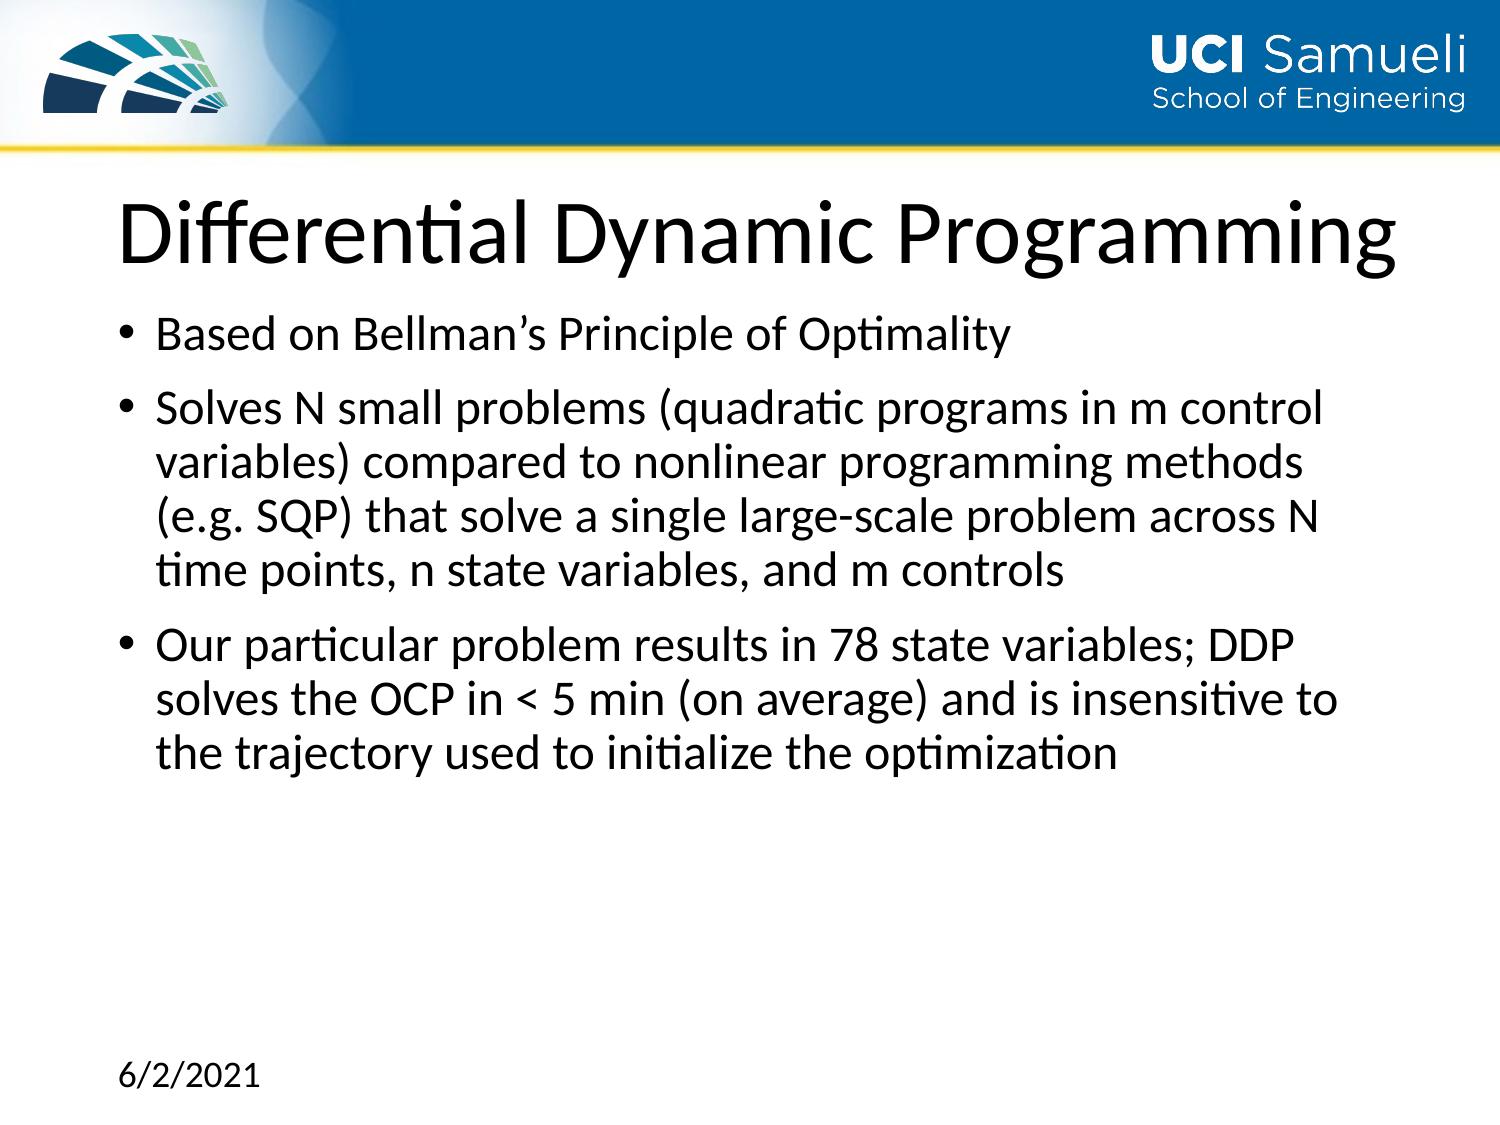

# Differential Dynamic Programming
Based on Bellman’s Principle of Optimality
Solves N small problems (quadratic programs in m control variables) compared to nonlinear programming methods (e.g. SQP) that solve a single large-scale problem across N time points, n state variables, and m controls
Our particular problem results in 78 state variables; DDP solves the OCP in < 5 min (on average) and is insensitive to the trajectory used to initialize the optimization
6/2/2021